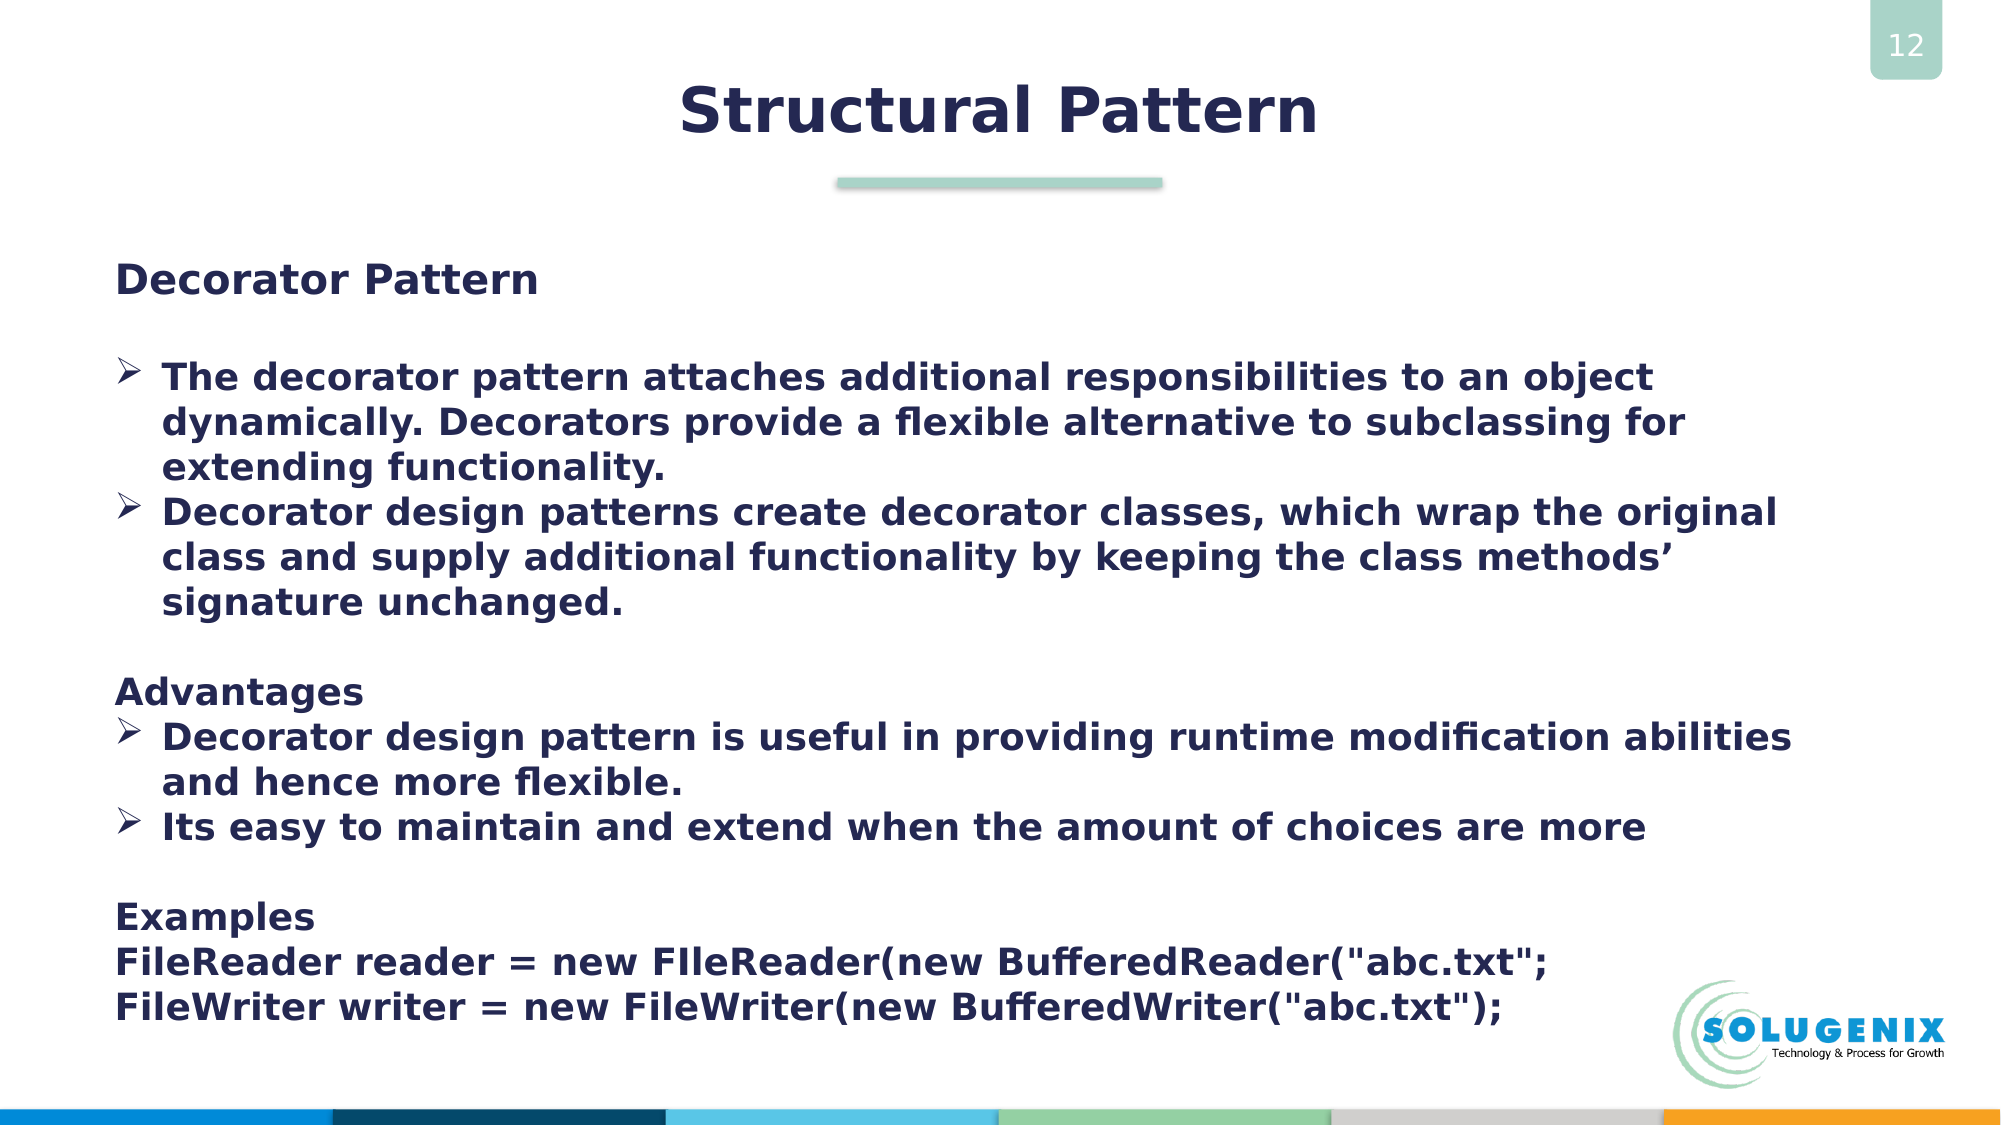

# Structural Pattern

Decorator Pattern

The decorator pattern attaches additional responsibilities to an object dynamically. Decorators provide a flexible alternative to subclassing for extending functionality.
Decorator design patterns create decorator classes, which wrap the original class and supply additional functionality by keeping the class methods’ signature unchanged.

Advantages
Decorator design pattern is useful in providing runtime modification abilities and hence more flexible.
Its easy to maintain and extend when the amount of choices are more

Examples
FileReader reader = new FIleReader(new BufferedReader("abc.txt";
FileWriter writer = new FileWriter(new BufferedWriter("abc.txt");